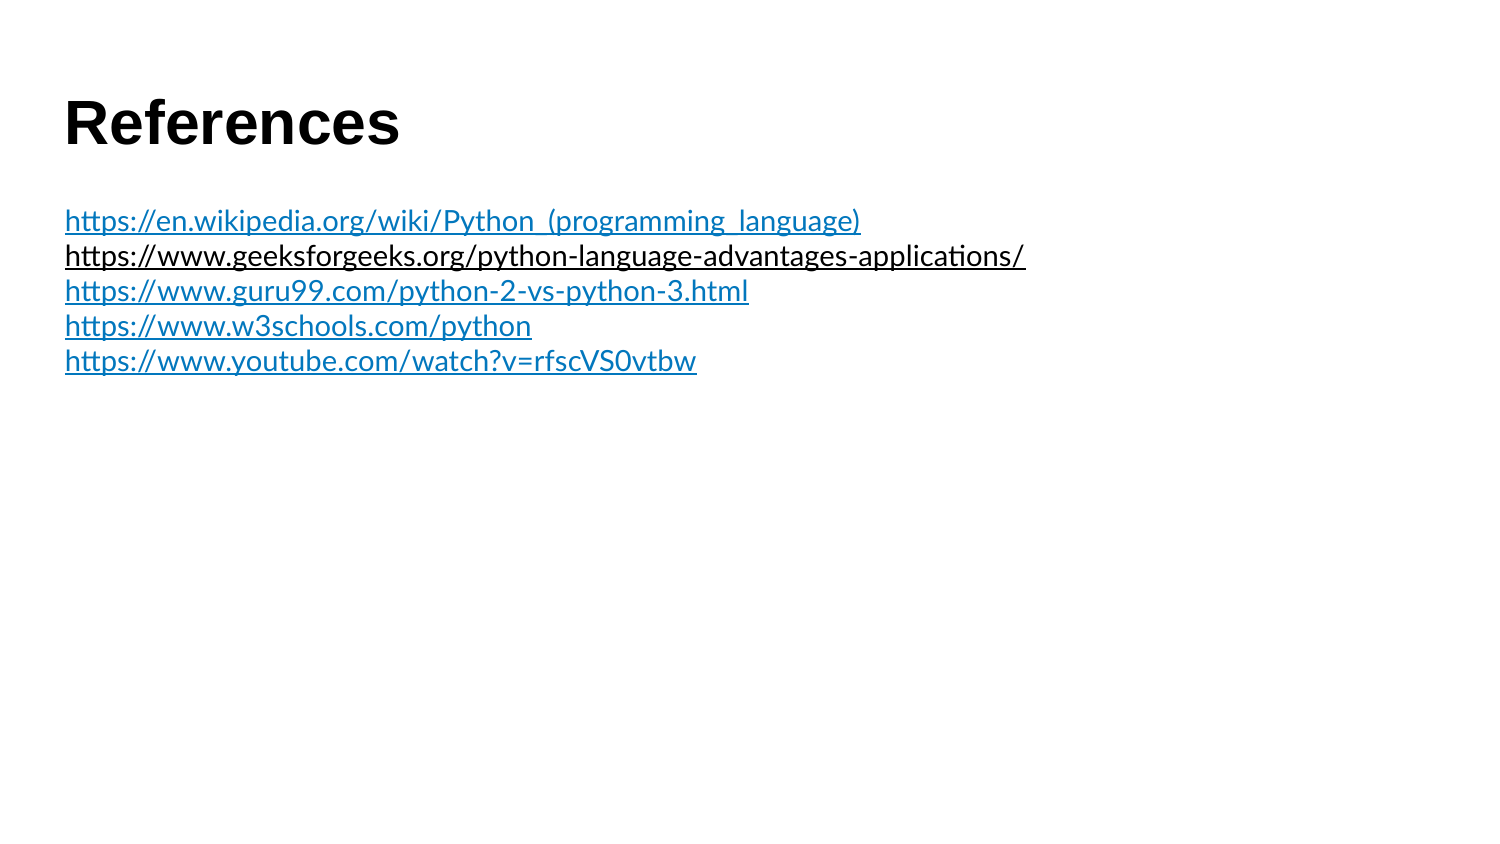

# References
https://en.wikipedia.org/wiki/Python_(programming_language)
https://www.geeksforgeeks.org/python-language-advantages-applications/
https://www.guru99.com/python-2-vs-python-3.html
https://www.w3schools.com/python
https://www.youtube.com/watch?v=rfscVS0vtbw